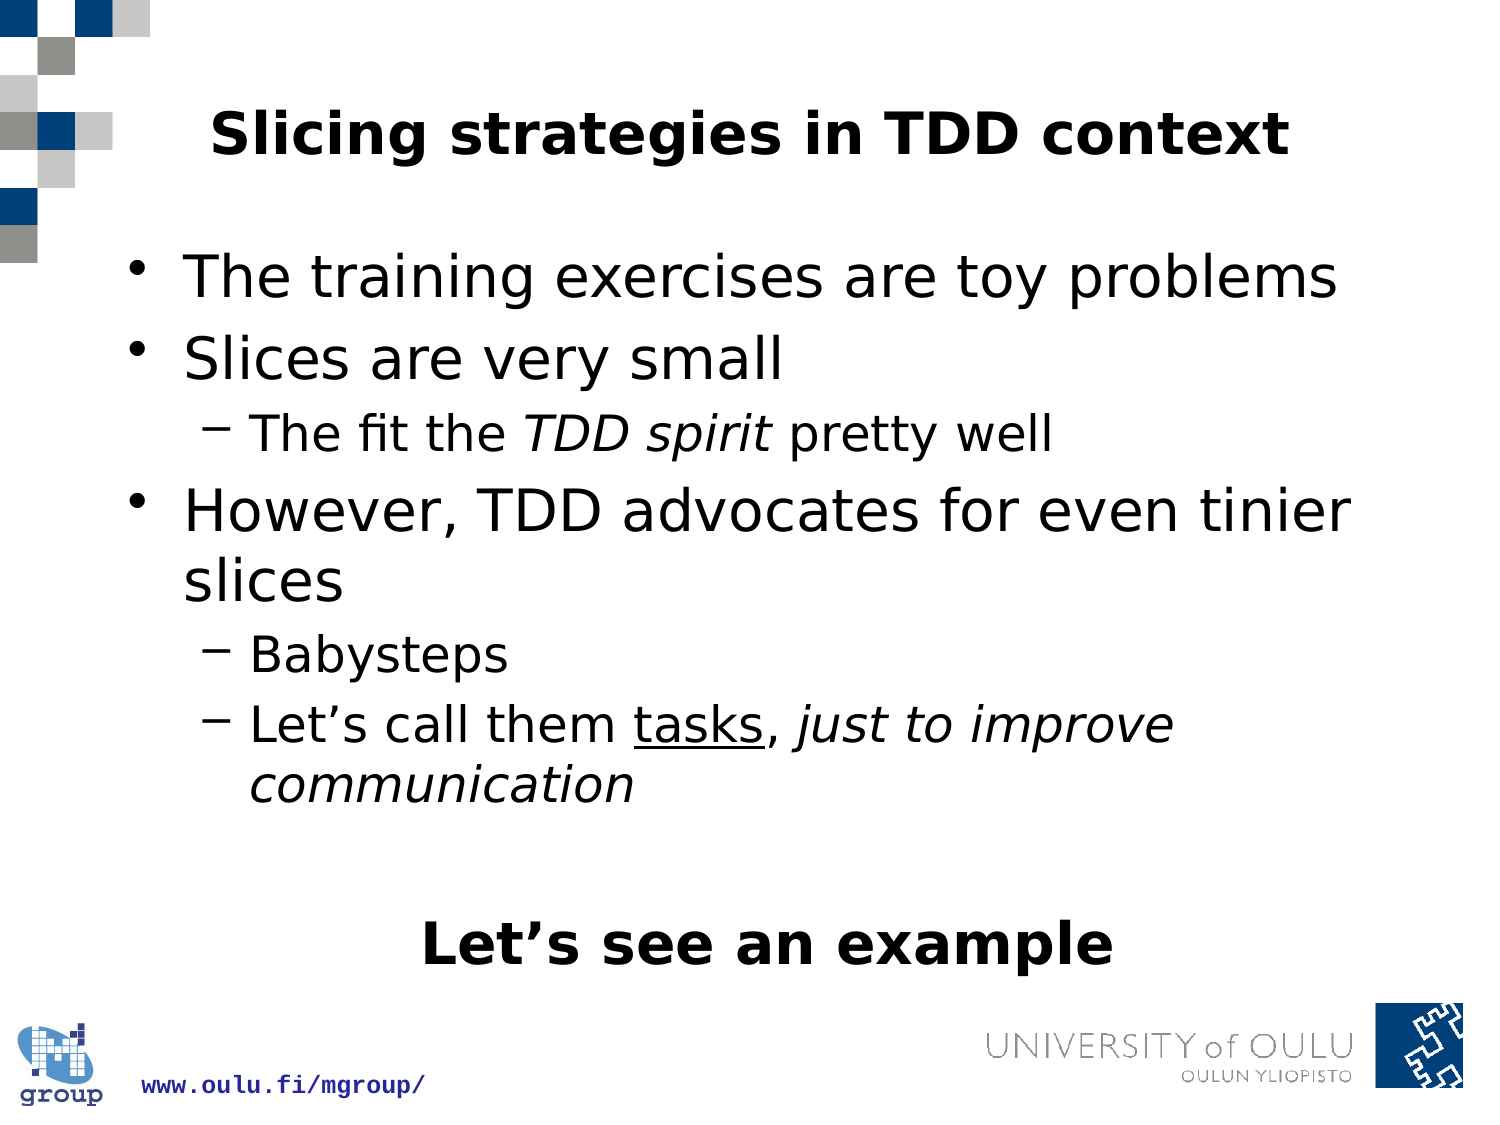

# Slicing strategies in TDD context
The training exercises are toy problems
Slices are very small
The fit the TDD spirit pretty well
However, TDD advocates for even tinier slices
Babysteps
Let’s call them tasks, just to improve communication

Let’s see an example